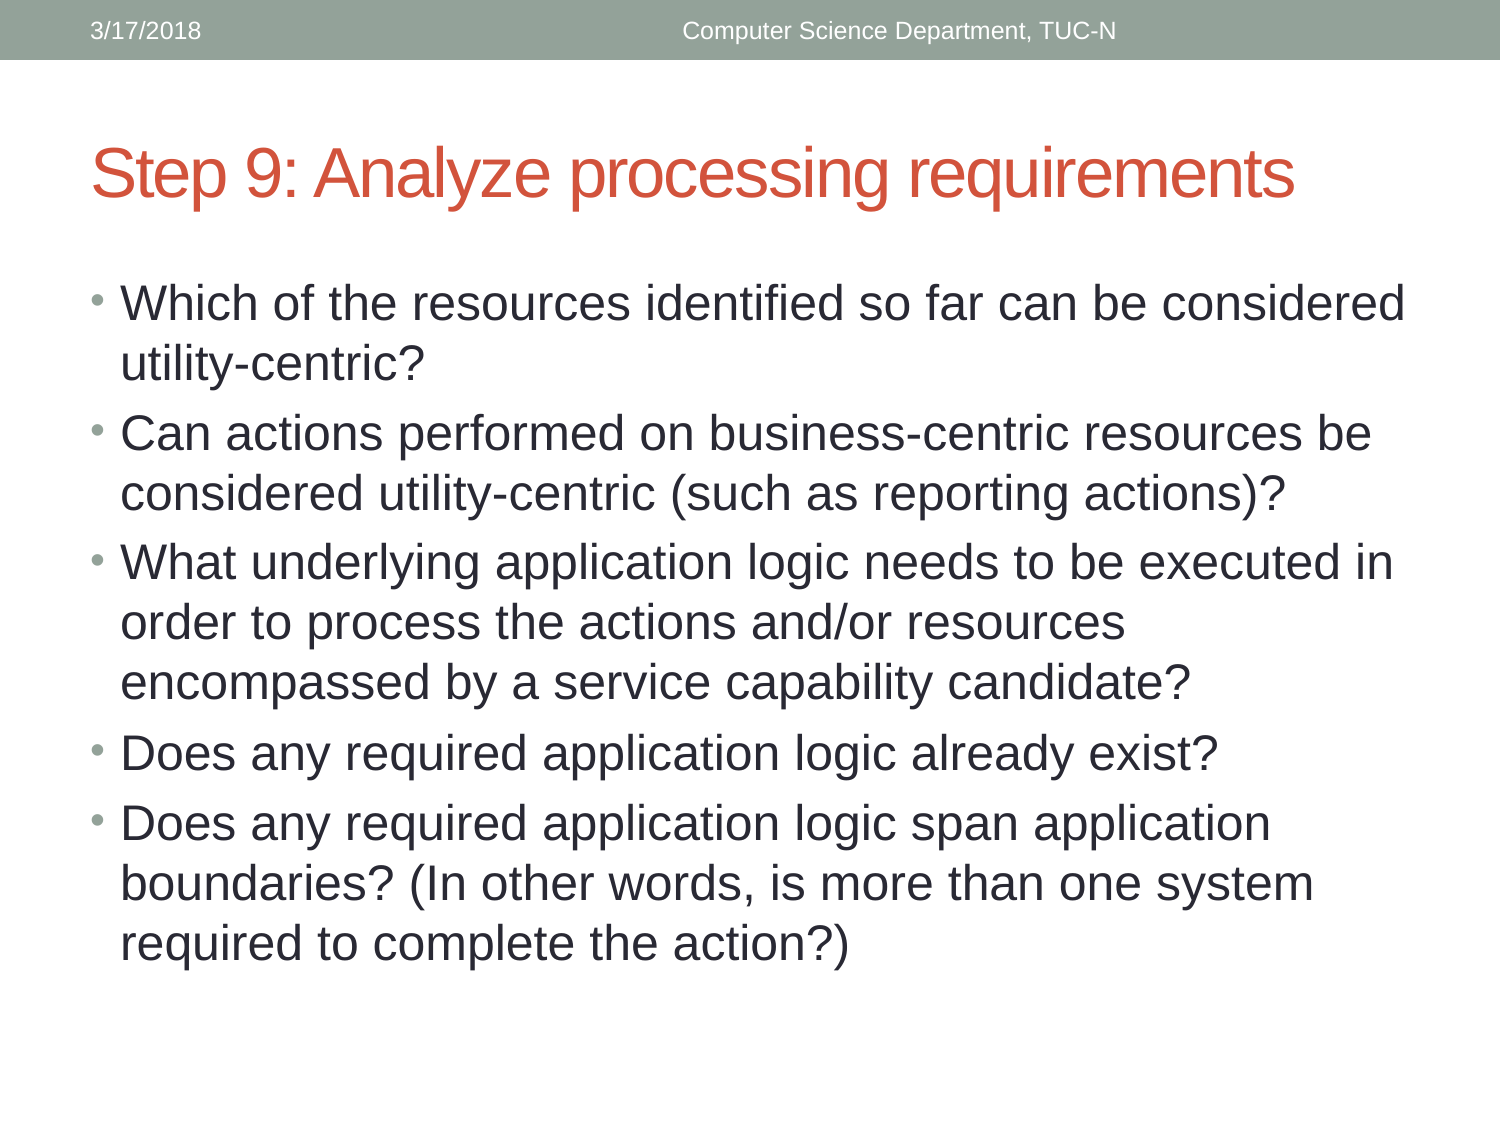

3/17/2018
Computer Science Department, TUC-N
# Step 9: Analyze processing requirements
Which of the resources identified so far can be considered utility-centric?
Can actions performed on business-centric resources be considered utility-centric (such as reporting actions)?
What underlying application logic needs to be executed in order to process the actions and/or resources encompassed by a service capability candidate?
Does any required application logic already exist?
Does any required application logic span application boundaries? (In other words, is more than one system required to complete the action?)